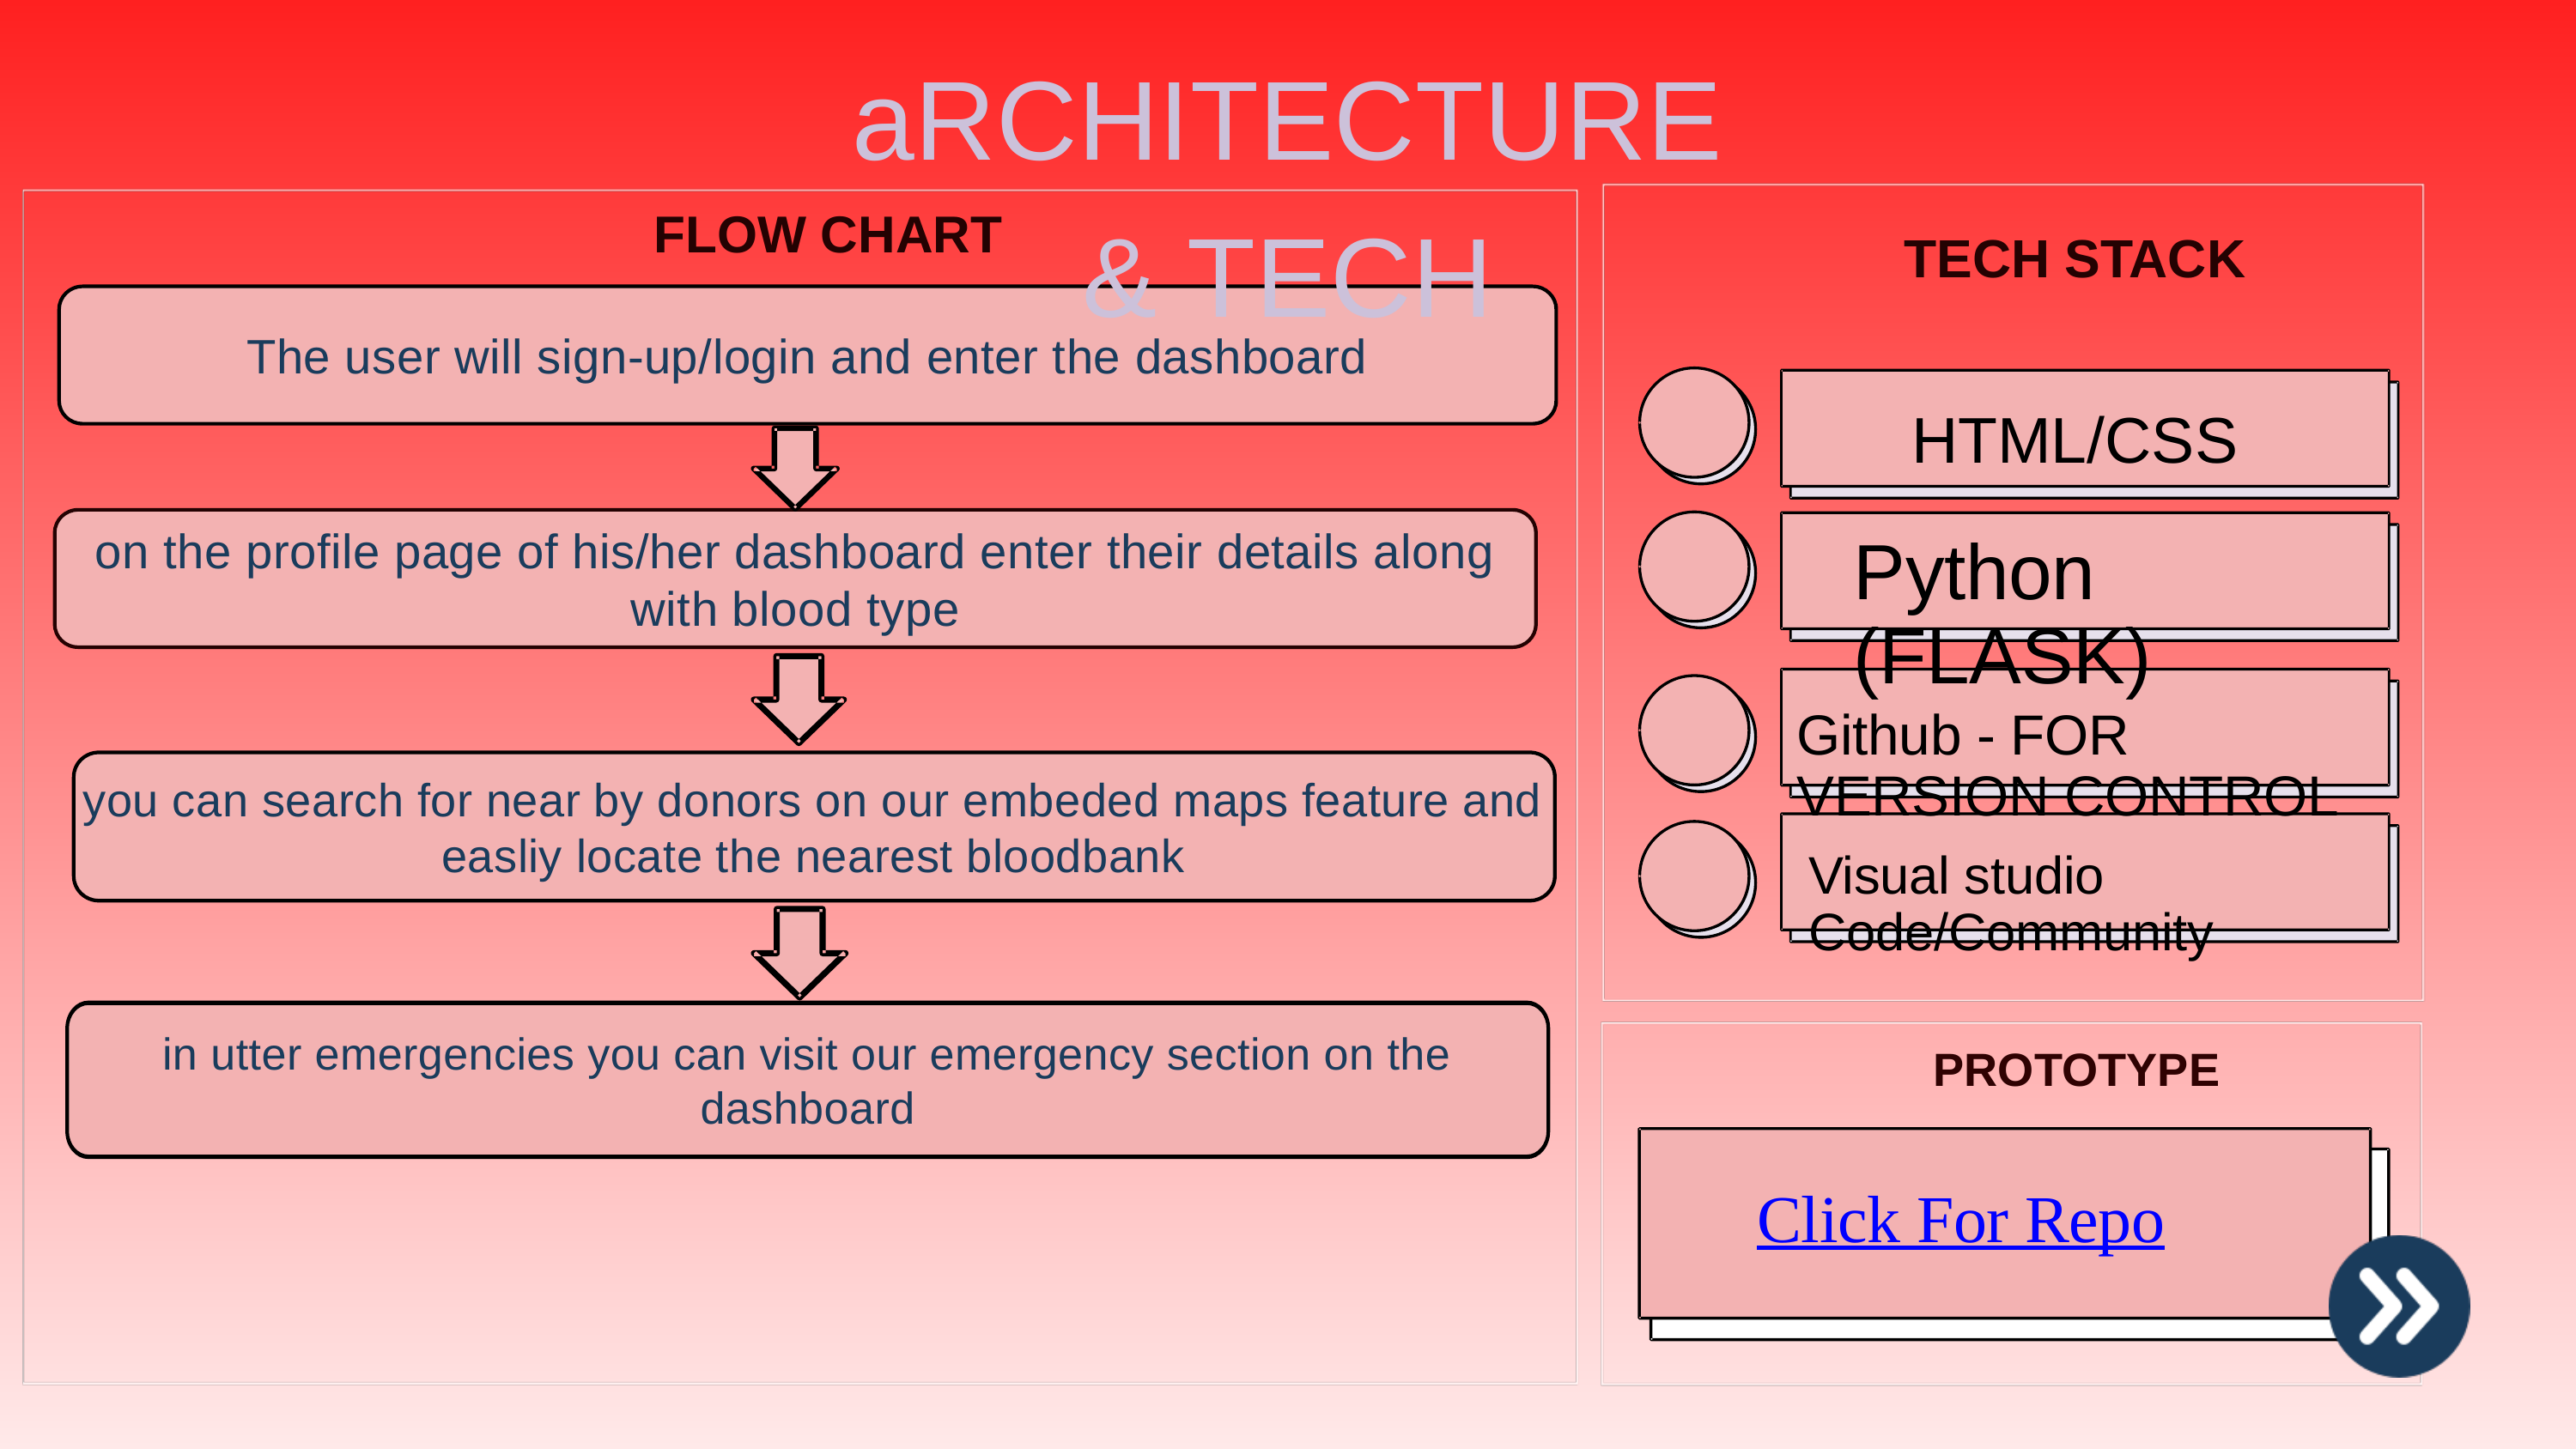

aRCHITECTURE & TECH

FLOW CHART
TECH STACK

The user will sign-up/login and enter the dashboard

HTML/CSS

on the profile page of his/her dashboard enter their details along with blood type

Python (FLASK)

Github - FOR VERSION CONTROL

you can search for near by donors on our embeded maps feature and easliy locate the nearest bloodbank

Visual studio Code/Community

in utter emergencies you can visit our emergency section on the dashboard

PROTOTYPE

Click For Repo